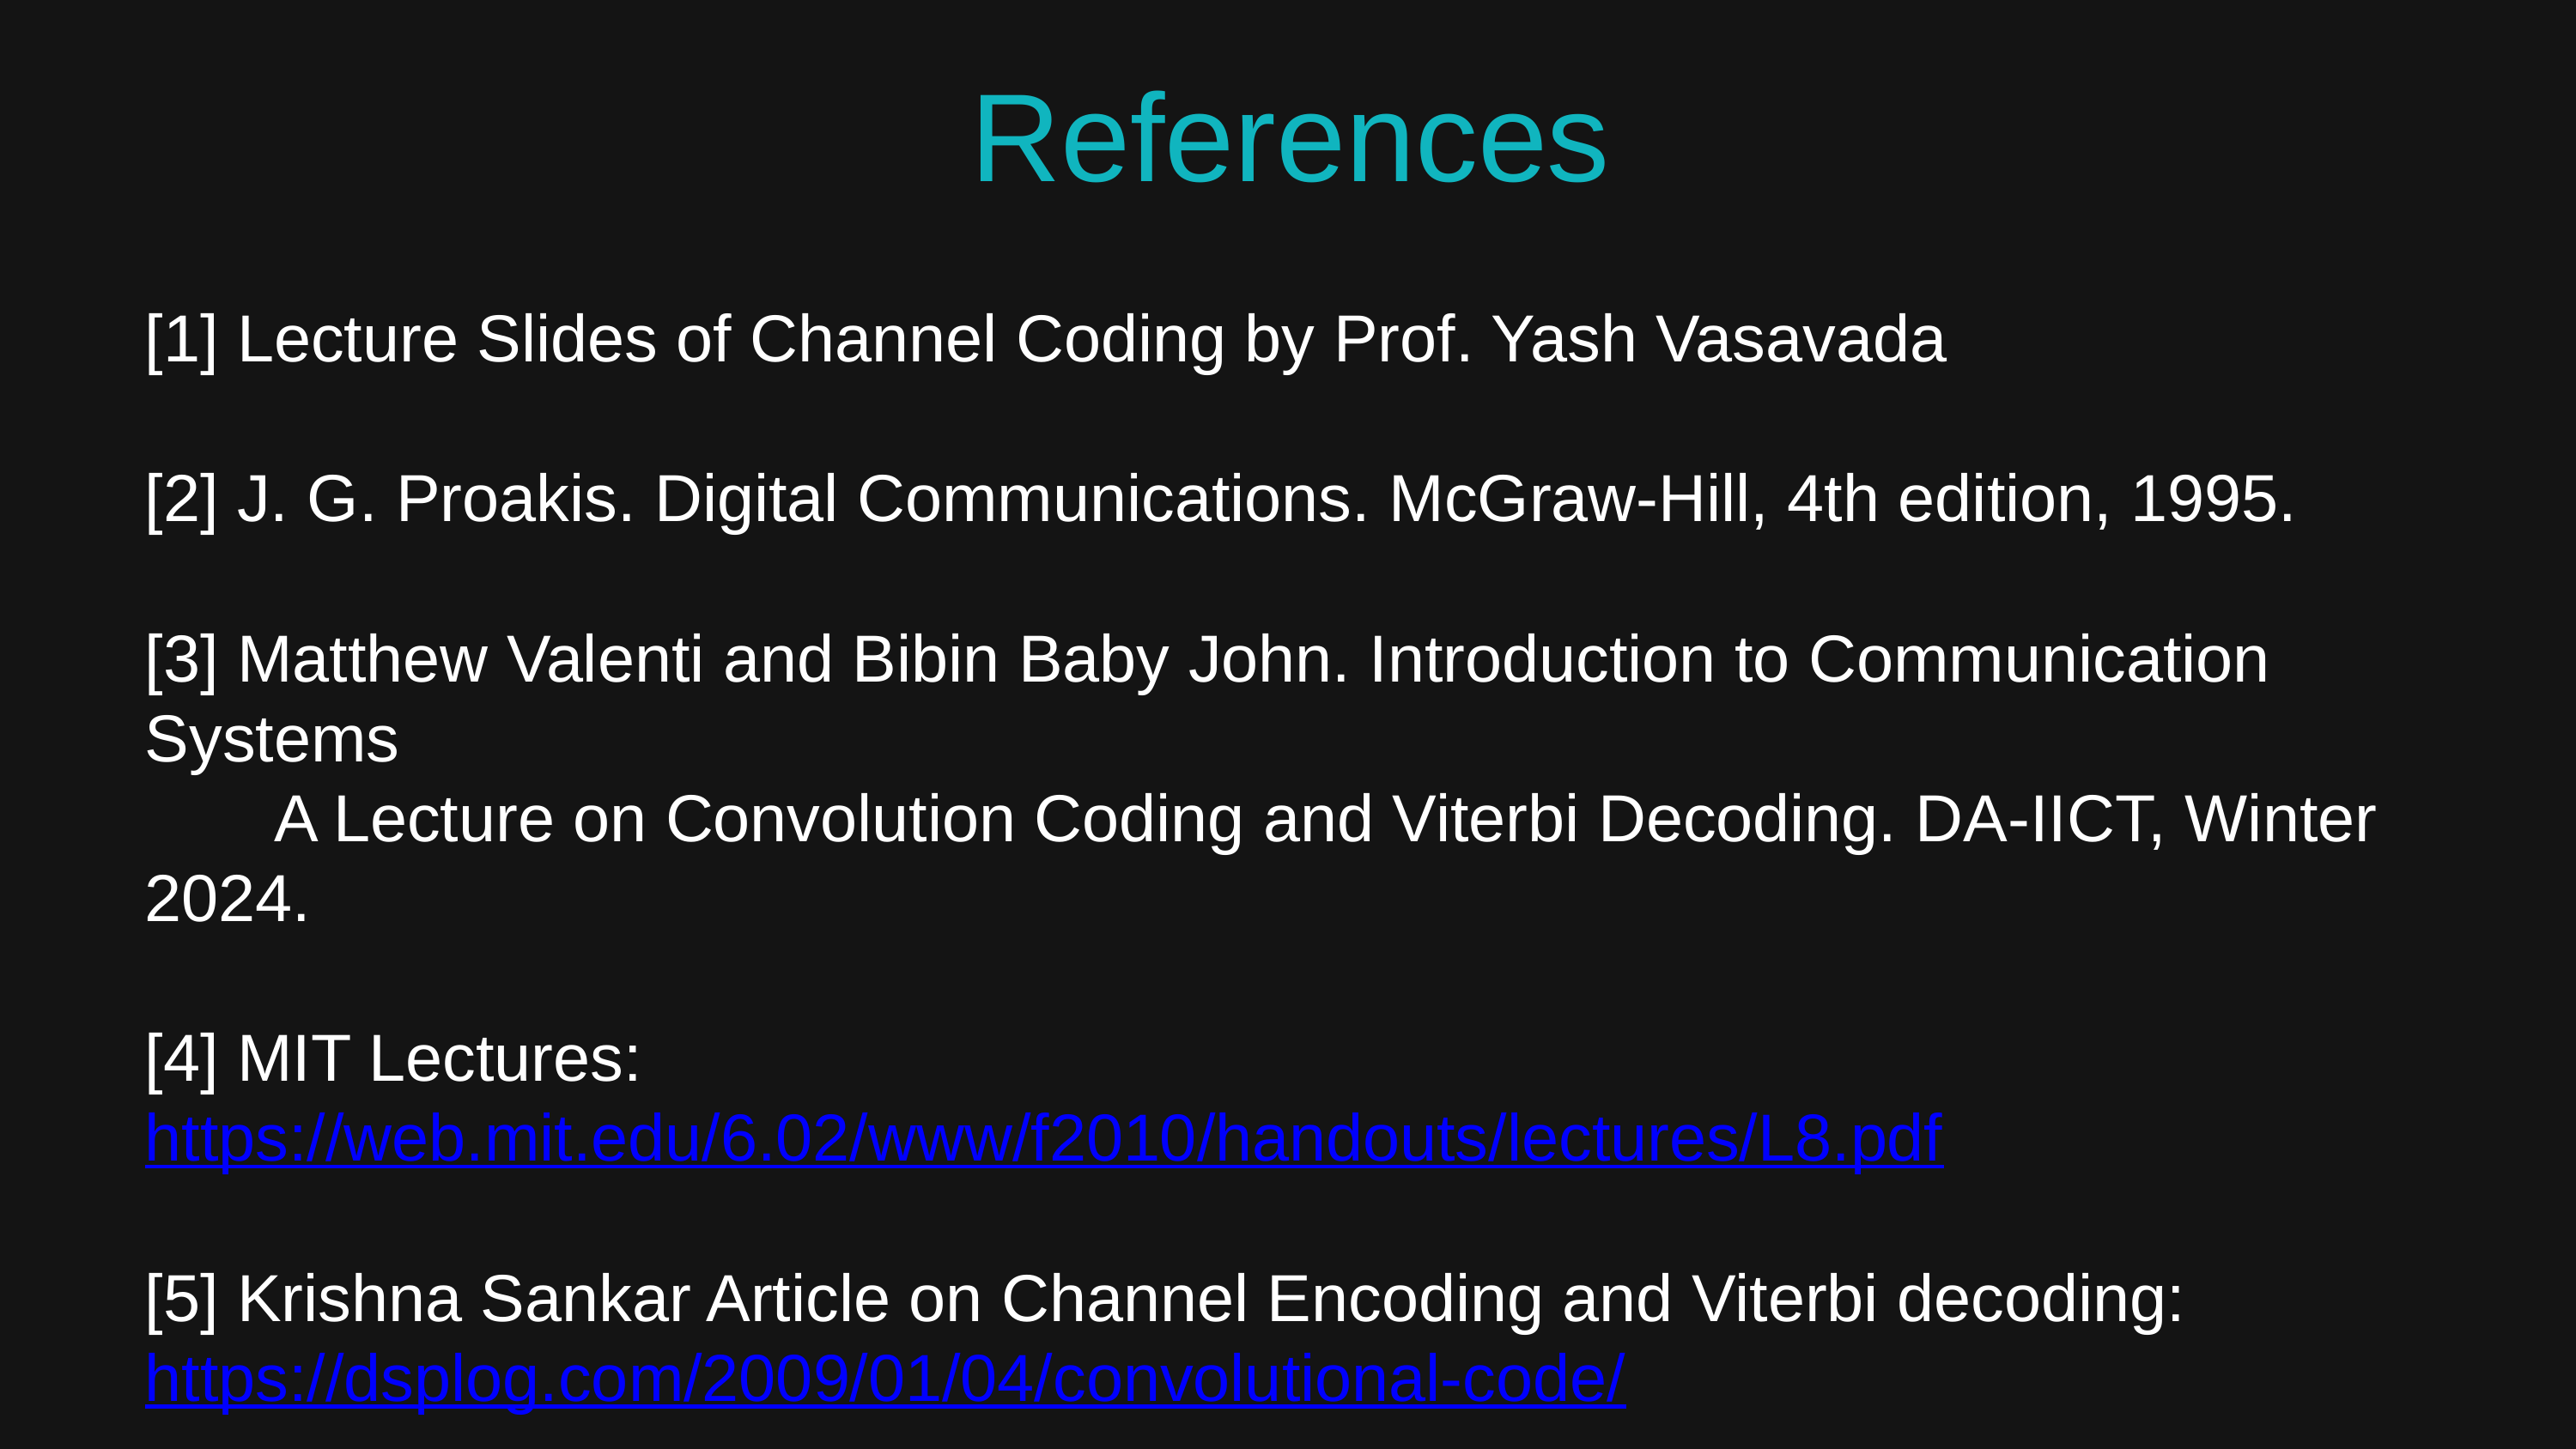

References
[1] Lecture Slides of Channel Coding by Prof. Yash Vasavada

[2] J. G. Proakis. Digital Communications. McGraw-Hill, 4th edition, 1995.

[3] Matthew Valenti and Bibin Baby John. Introduction to Communication Systems
       A Lecture on Convolution Coding and Viterbi Decoding. DA-IICT, Winter 2024.

[4] MIT Lectures: https://web.mit.edu/6.02/www/f2010/handouts/lectures/L8.pdf

[5] Krishna Sankar Article on Channel Encoding and Viterbi decoding:
https://dsplog.com/2009/01/04/convolutional-code/

[6] Subhramanyam K N Video Lectures on Youtube: https://shorturl.at/hZ136